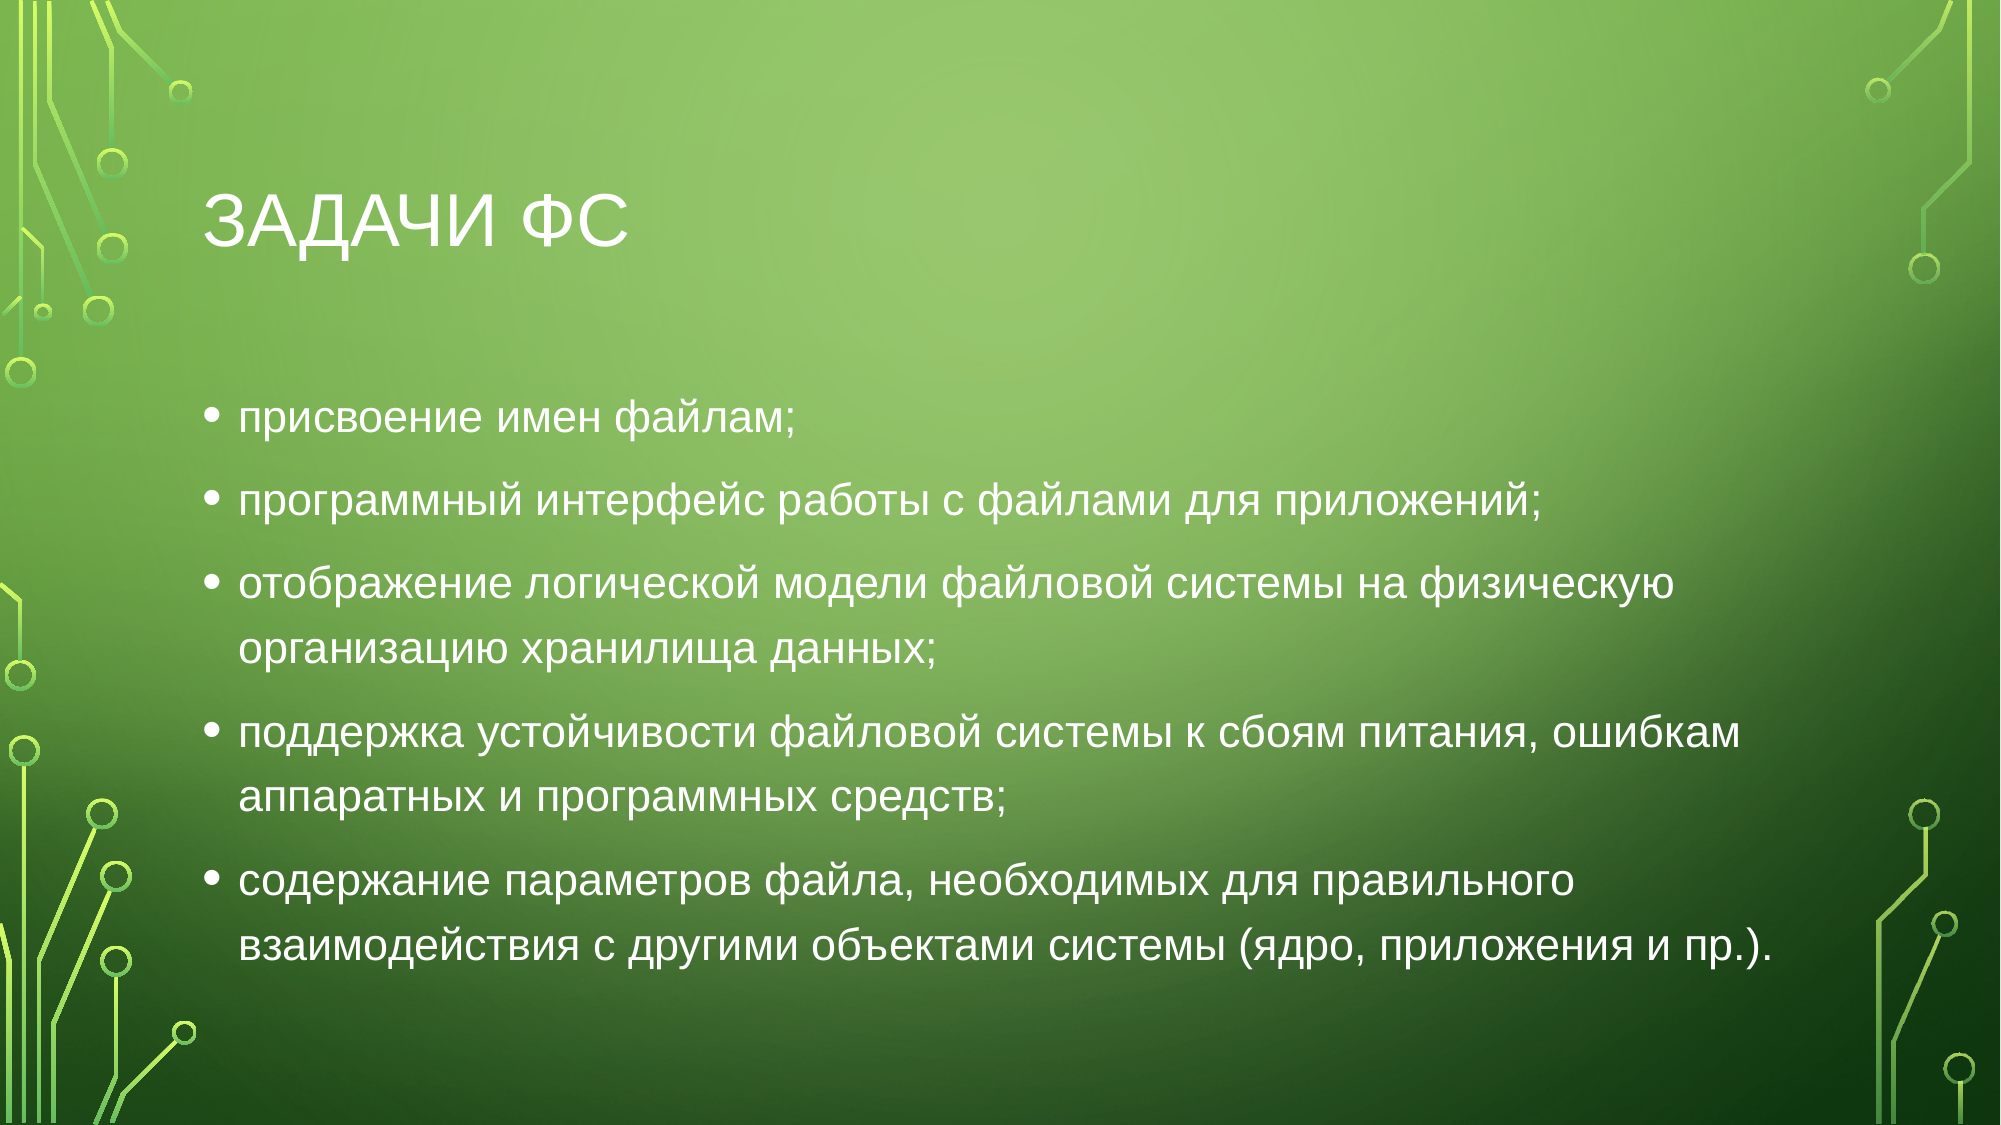

# Задачи ФС
присвоение имен файлам;
программный интерфейс работы с файлами для приложений;
отображение логической модели файловой системы на физическую организацию хранилища данных;
поддержка устойчивости файловой системы к сбоям питания, ошибкам аппаратных и программных средств;
содержание параметров файла, необходимых для правильного взаимодействия с другими объектами системы (ядро, приложения и пр.).